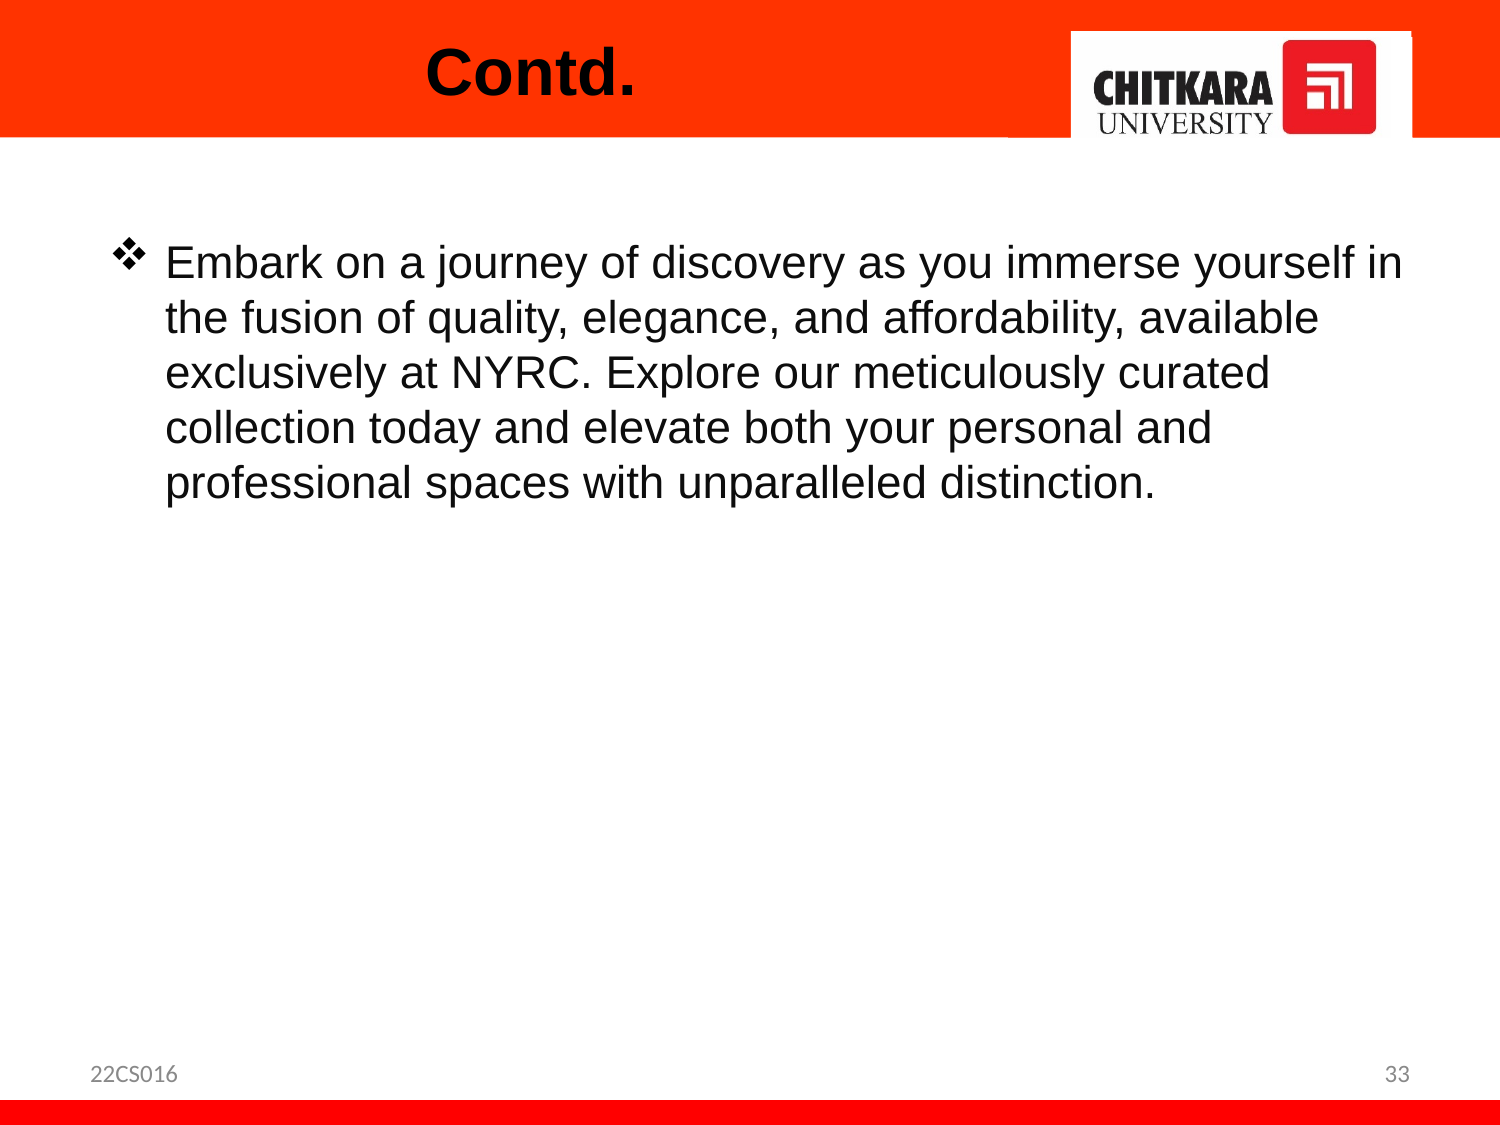

# Contd.
Embark on a journey of discovery as you immerse yourself in the fusion of quality, elegance, and affordability, available exclusively at NYRC. Explore our meticulously curated collection today and elevate both your personal and professional spaces with unparalleled distinction.
22CS016
33